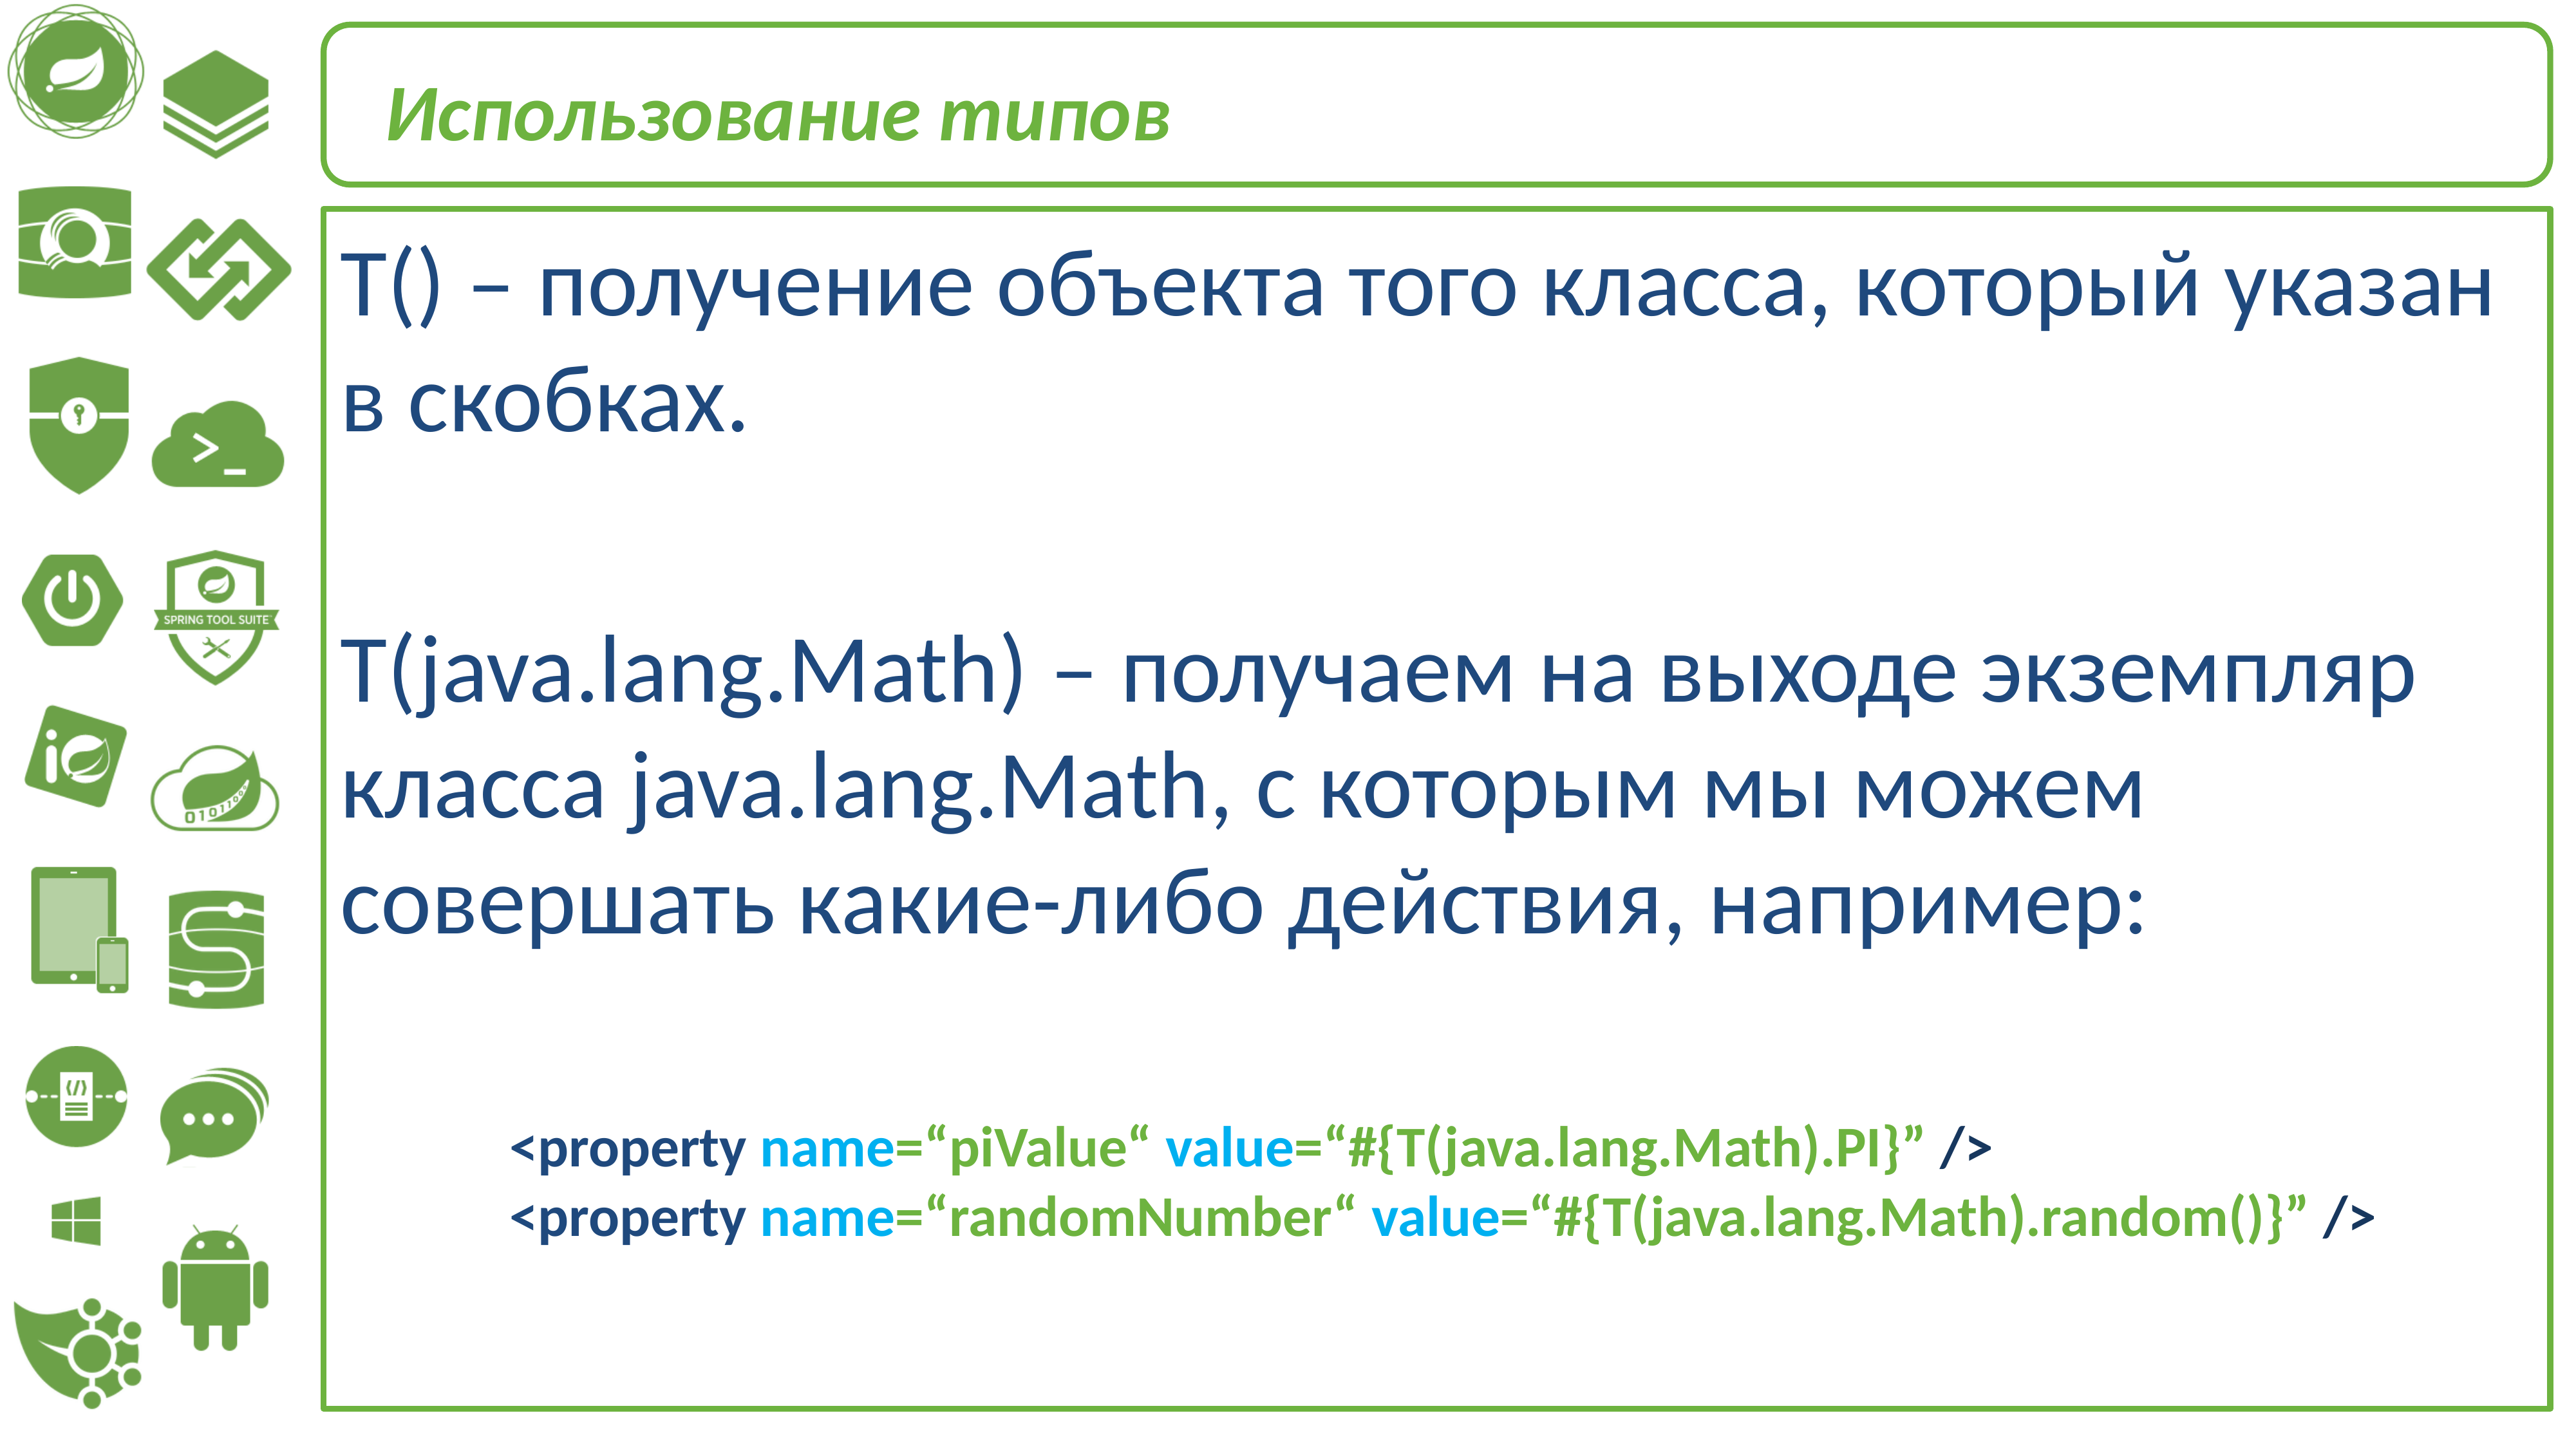

Использование типов
T() – получение объекта того класса, который указан в скобках.

T(java.lang.Math) – получаем на выходе экземпляр класса java.lang.Math, с которым мы можем совершать какие-либо действия, например:
<property name=“piValue“ value=“#{T(java.lang.Math).PI}” />
<property name=“randomNumber“ value=“#{T(java.lang.Math).random()}” />